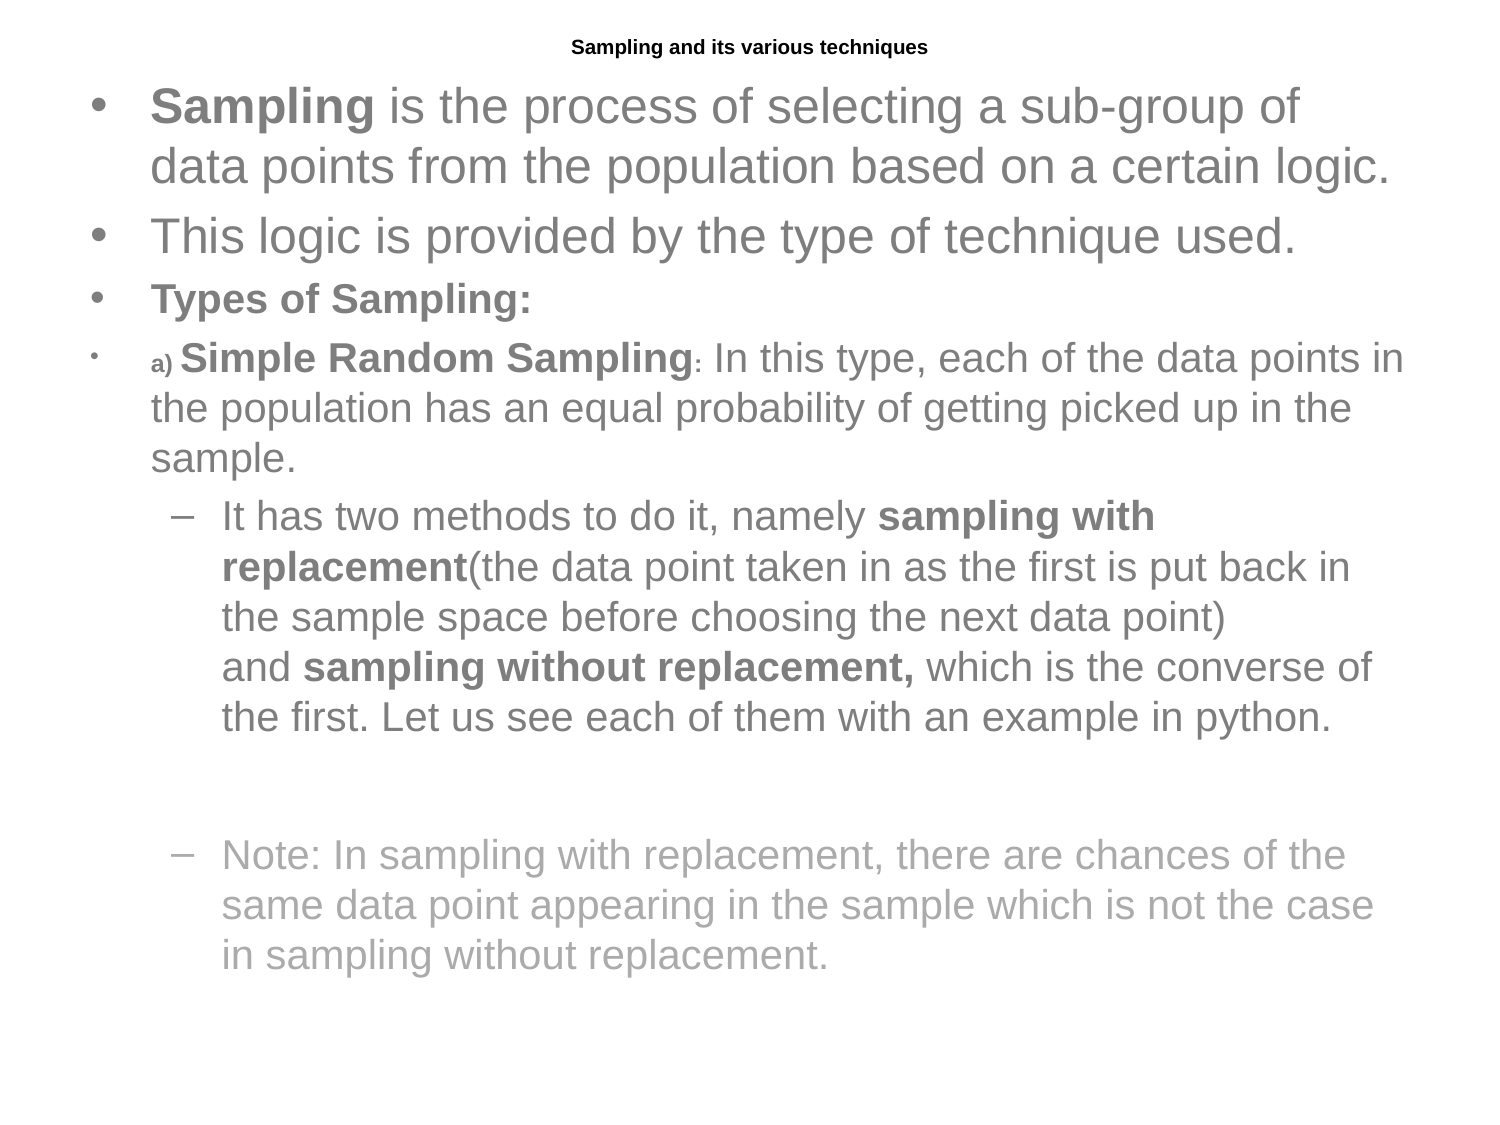

# Sampling and its various techniques
Sampling is the process of selecting a sub-group of data points from the population based on a certain logic.
This logic is provided by the type of technique used.
Types of Sampling:
a) Simple Random Sampling: In this type, each of the data points in the population has an equal probability of getting picked up in the sample.
It has two methods to do it, namely sampling with replacement(the data point taken in as the first is put back in the sample space before choosing the next data point) and sampling without replacement, which is the converse of the first. Let us see each of them with an example in python.

Note: In sampling with replacement, there are chances of the same data point appearing in the sample which is not the case in sampling without replacement.